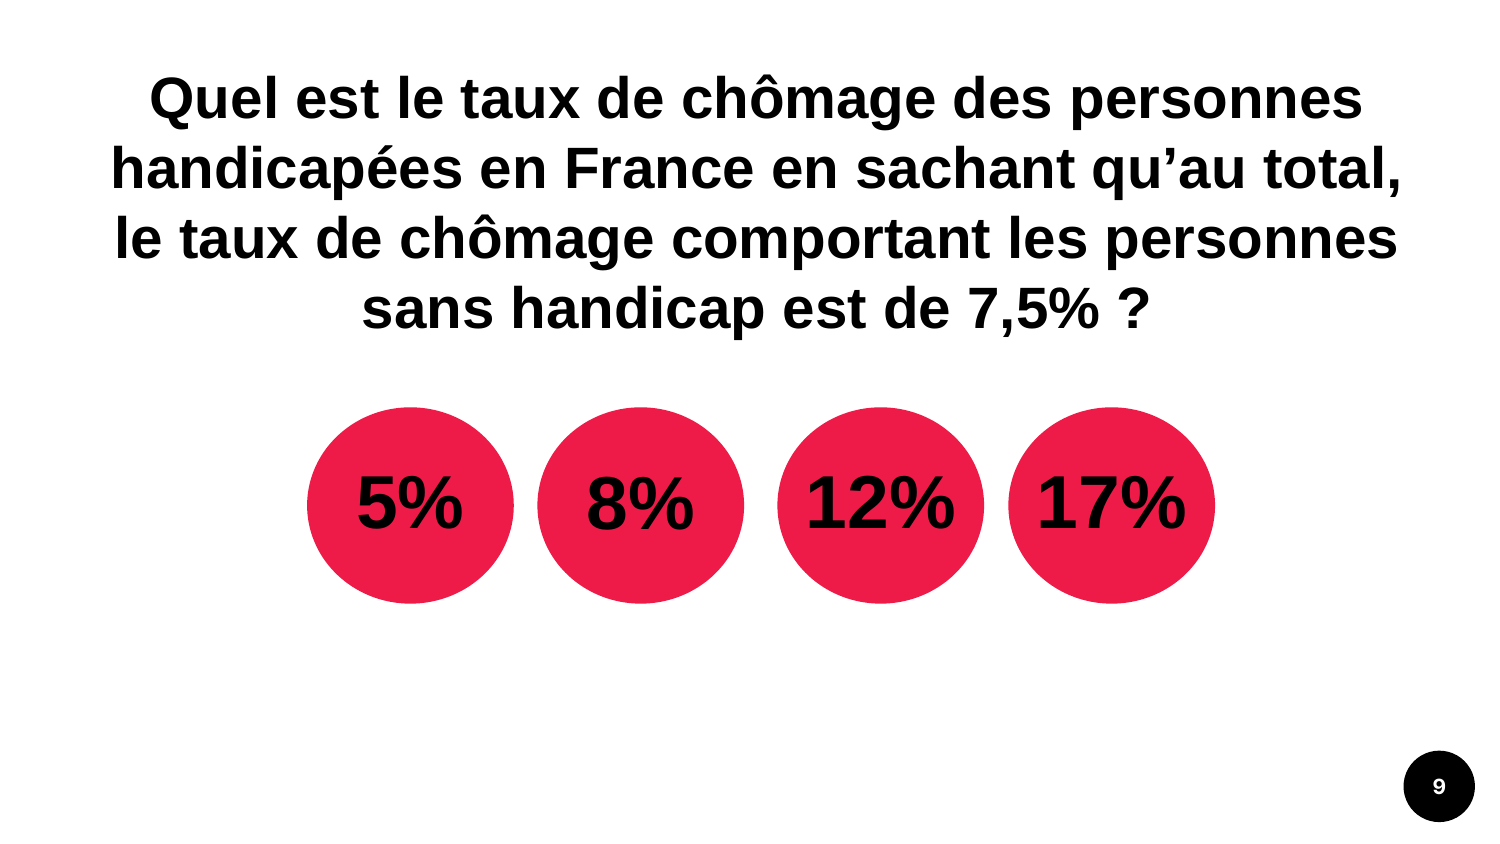

# Quel est le taux de chômage des personnes handicapées en France en sachant qu’au total, le taux de chômage comportant les personnes sans handicap est de 7,5% ?

5%

8%

12%

17%
9